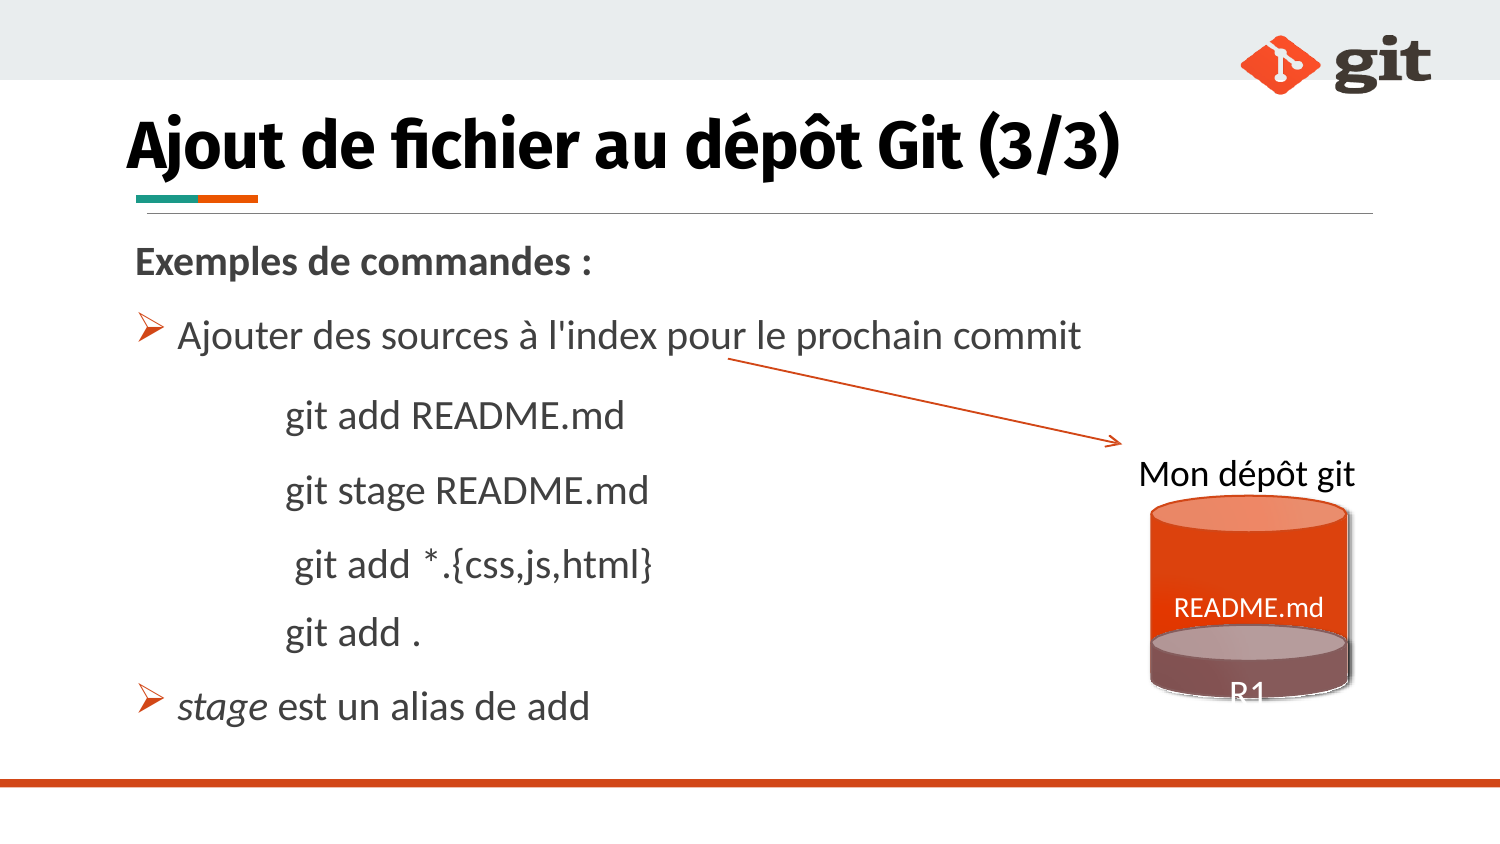

# Ajout de fichier au dépôt Git (3/3)
Exemples de commandes :
Ajouter des sources à l'index pour le prochain commit
git add README.md  git stage README.md  git add *.{css,js,html}
git add .
stage est un alias de add

Mon dépôt git

README.md

R1